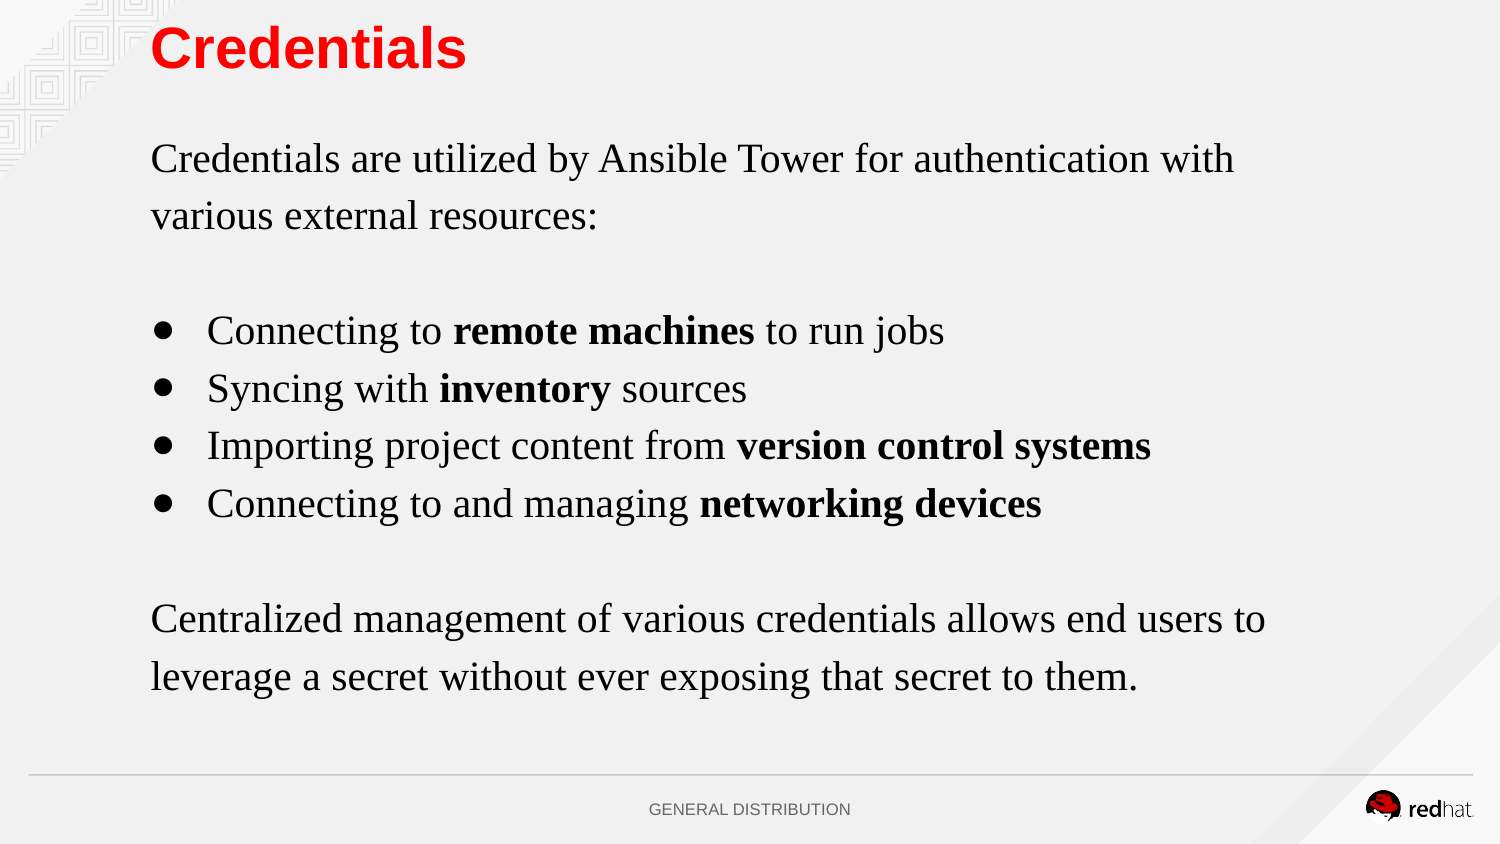

# Credentials
Credentials are utilized by Ansible Tower for authentication with various external resources:

Connecting to remote machines to run jobs
Syncing with inventory sources
Importing project content from version control systems
Connecting to and managing networking devices

Centralized management of various credentials allows end users to leverage a secret without ever exposing that secret to them.